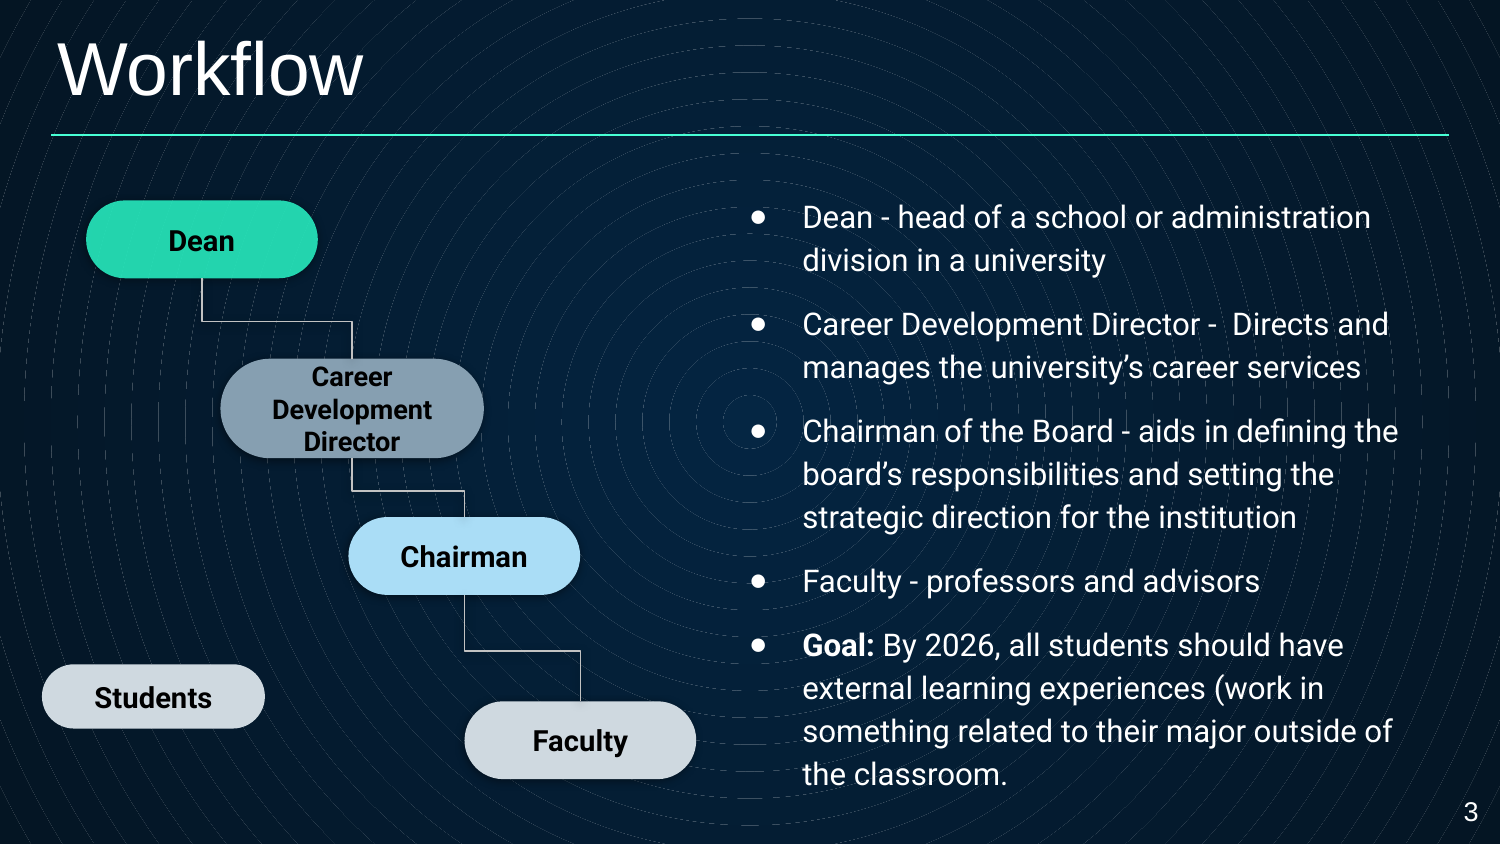

# Workflow
Dean - head of a school or administration division in a university
Career Development Director -  Directs and manages the university’s career services
Chairman of the Board - aids in defining the board’s responsibilities and setting the strategic direction for the institution
Faculty - professors and advisors
Goal: By 2026, all students should have external learning experiences (work in something related to their major outside of the classroom.
Dean
Career Development Director
Chairman
Faculty
Students
3